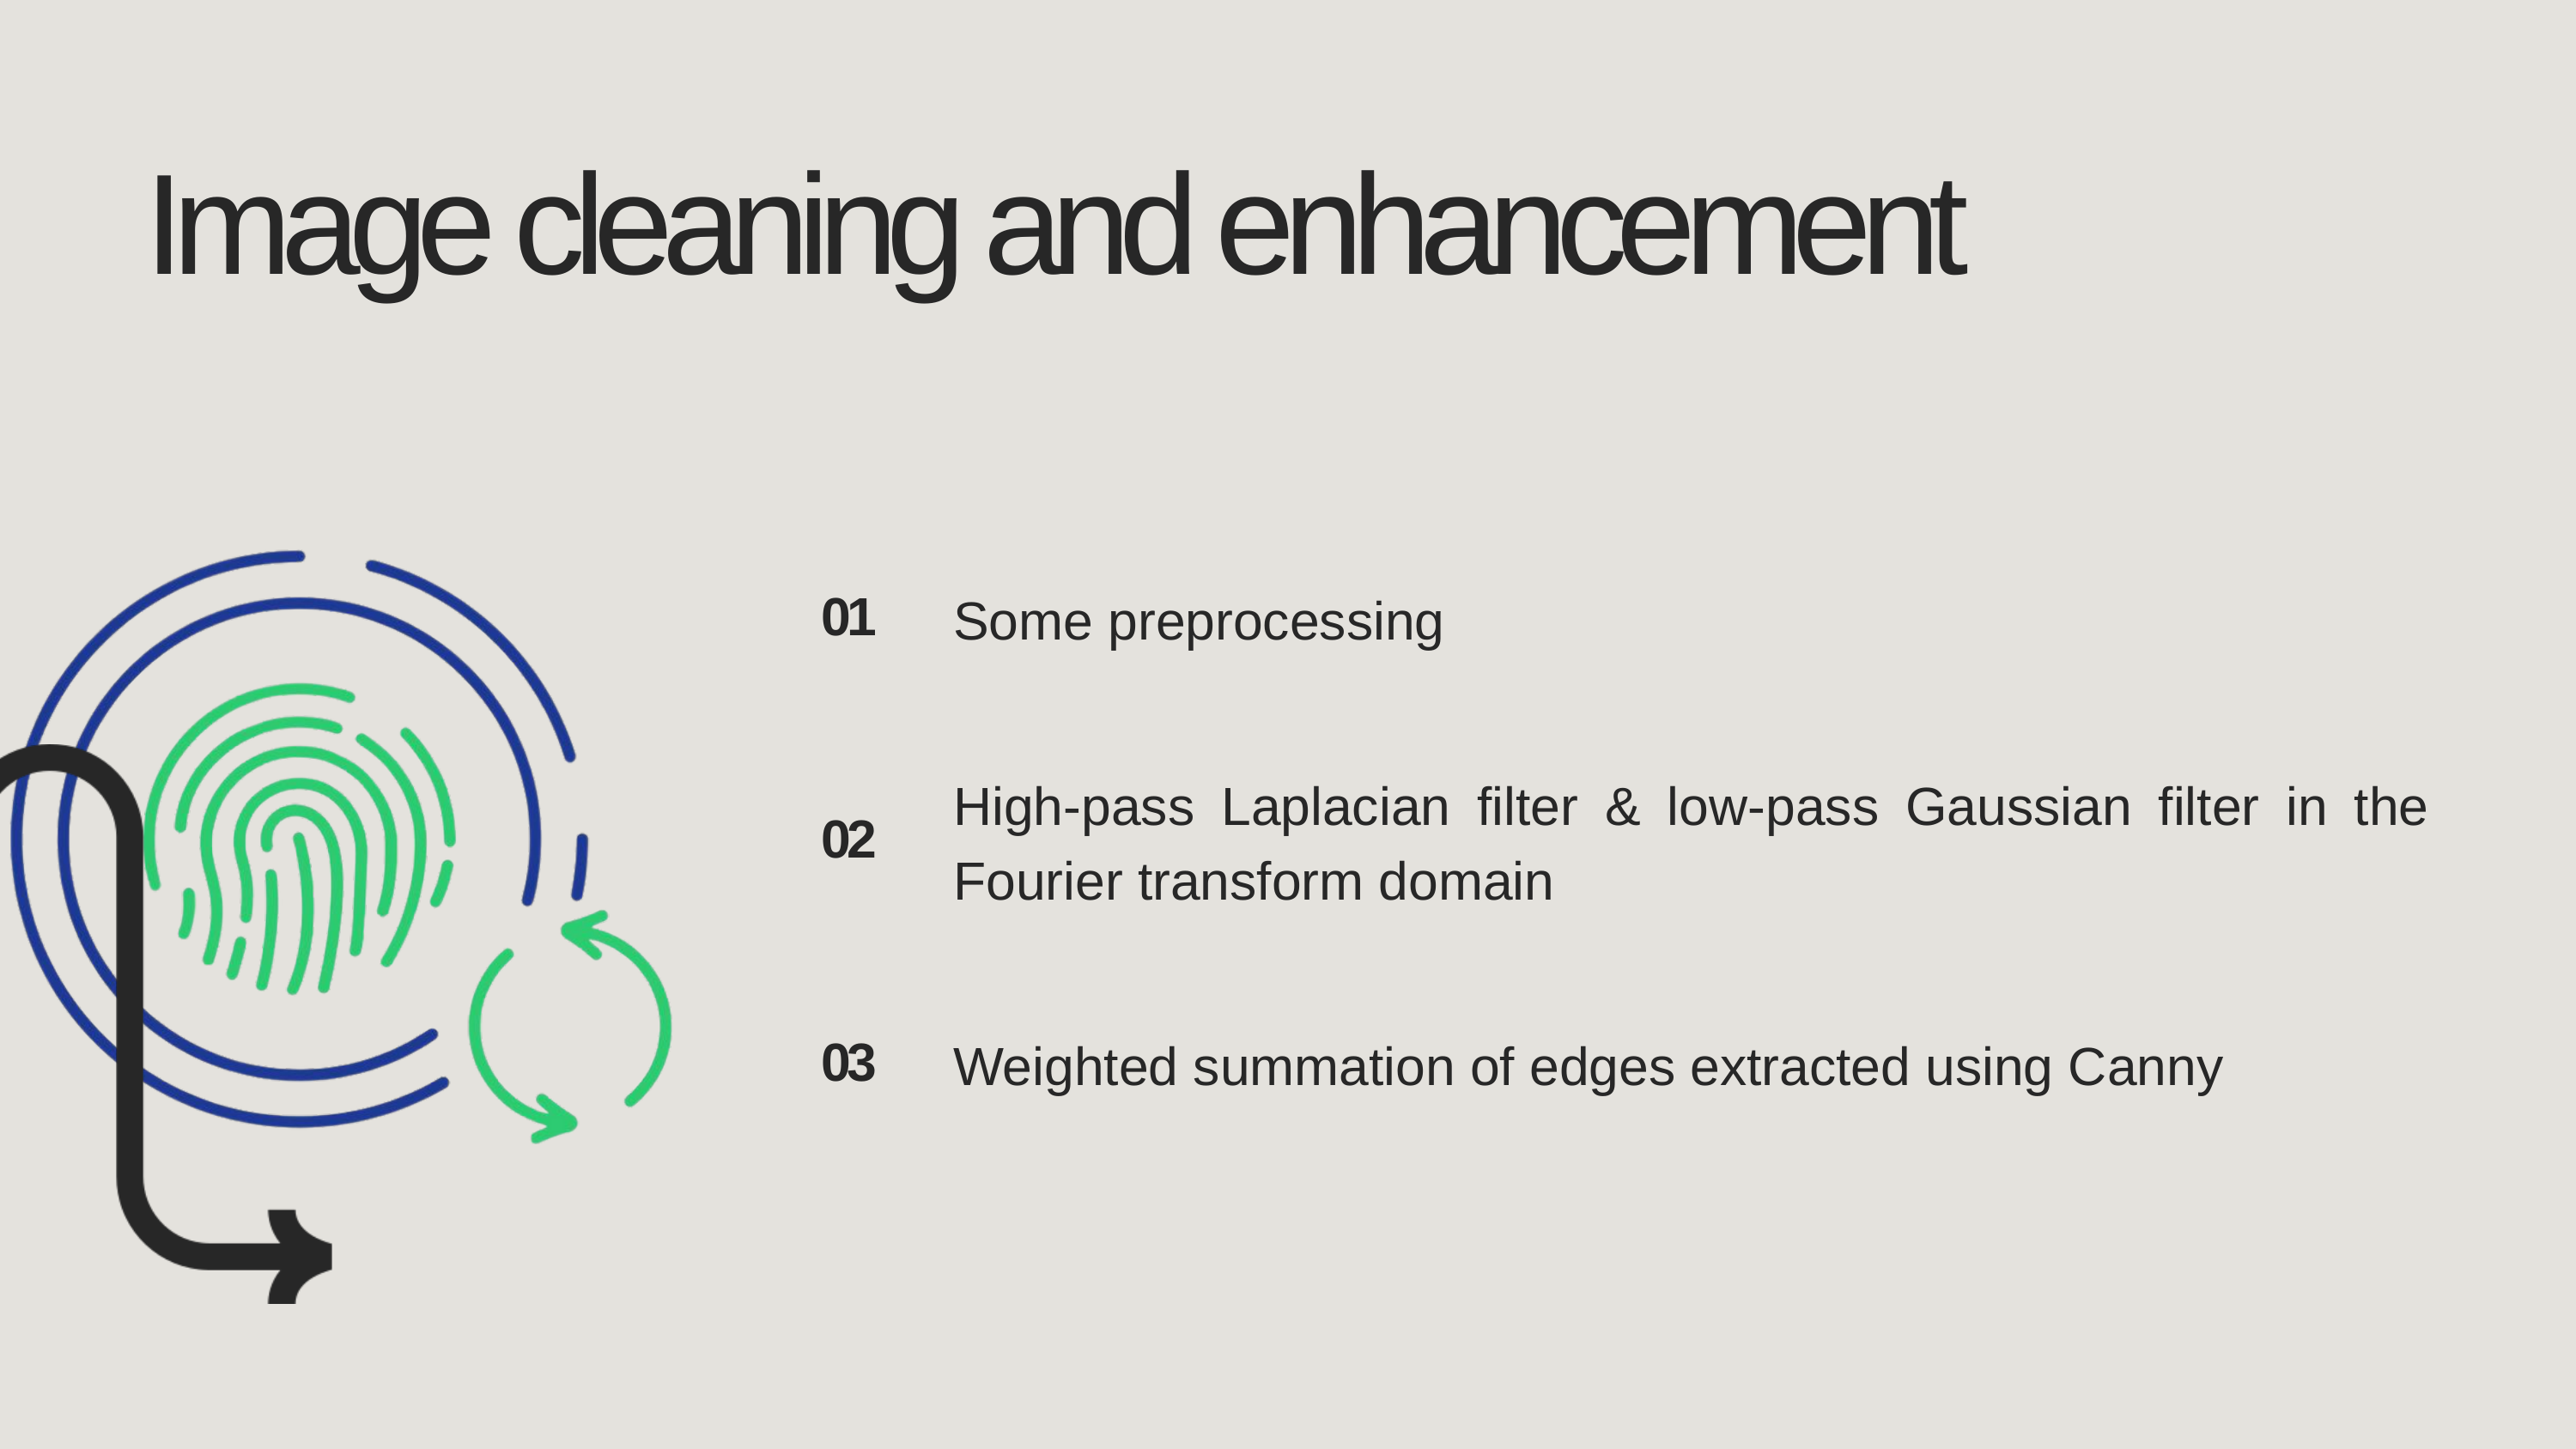

Image cleaning and enhancement

Some preprocessing
01

High-pass Laplacian filter & low-pass Gaussian filter in the Fourier transform domain
02
Weighted summation of edges extracted using Canny
03